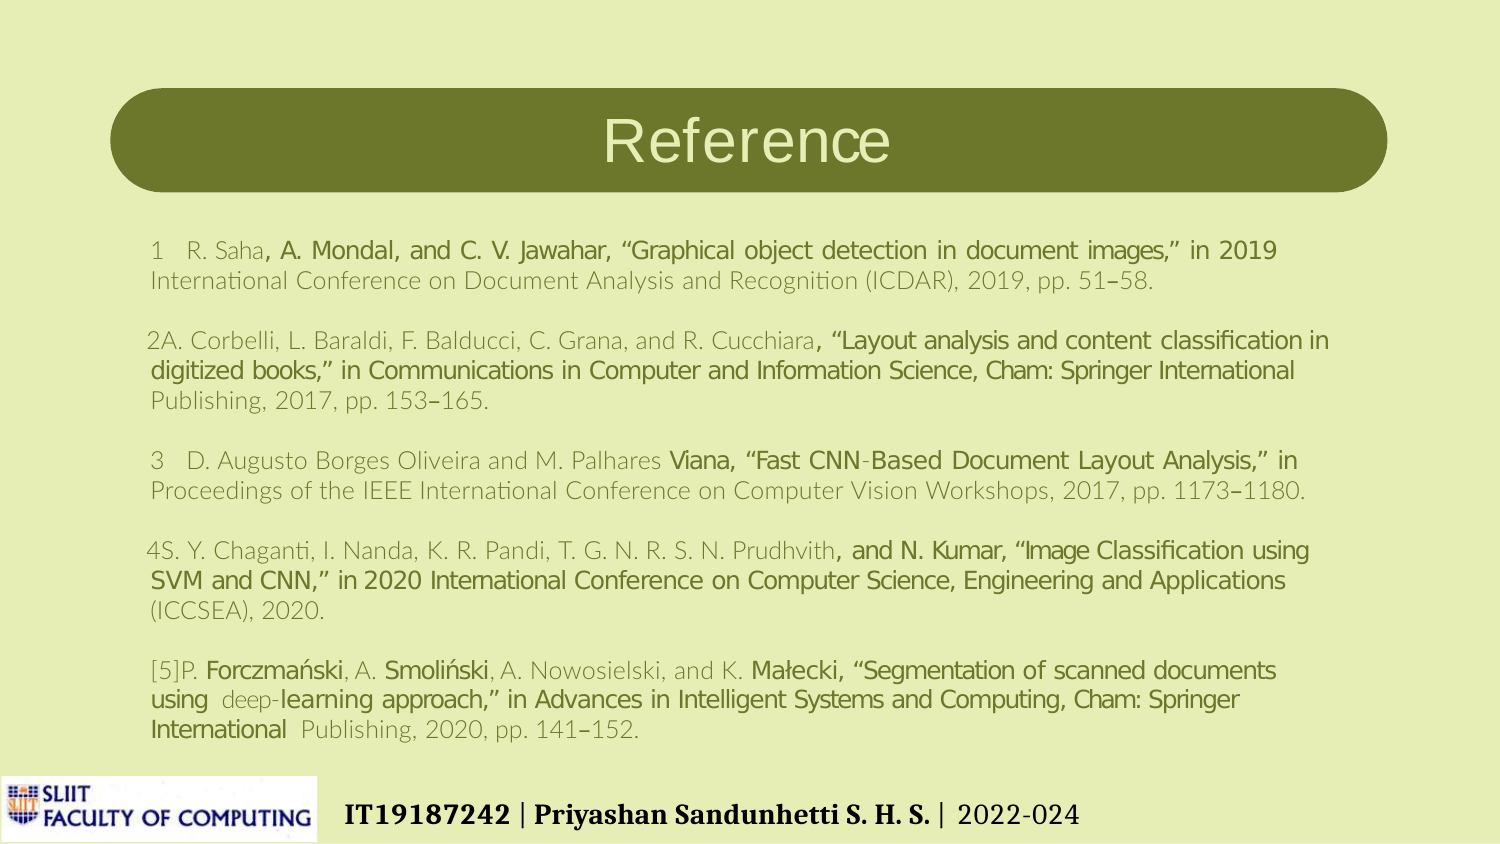

# References
R. Saha, A. Mondal, and C. V. Jawahar, “Graphical object detection in document images,” in 2019
International Conference on Document Analysis and Recognition (ICDAR), 2019, pp. 51–58.

A. Corbelli, L. Baraldi, F. Balducci, C. Grana, and R. Cucchiara, “Layout analysis and content classification in  digitized books,” in Communications in Computer and Information Science, Cham: Springer International  Publishing, 2017, pp. 153–165.

D. Augusto Borges Oliveira and M. Palhares Viana, “Fast CNN-Based Document Layout Analysis,” in
Proceedings of the IEEE International Conference on Computer Vision Workshops, 2017, pp. 1173–1180.

S. Y. Chaganti, I. Nanda, K. R. Pandi, T. G. N. R. S. N. Prudhvith, and N. Kumar, “Image Classification using  SVM and CNN,” in 2020 International Conference on Computer Science, Engineering and Applications  (ICCSEA), 2020.

[5]P. Forczmański, A. Smoliński, A. Nowosielski, and K. Małecki, “Segmentation of scanned documents using  deep-learning approach,” in Advances in Intelligent Systems and Computing, Cham: Springer International  Publishing, 2020, pp. 141–152.

IT19187242 | Priyashan Sandunhetti S. H. S. | 2022-024